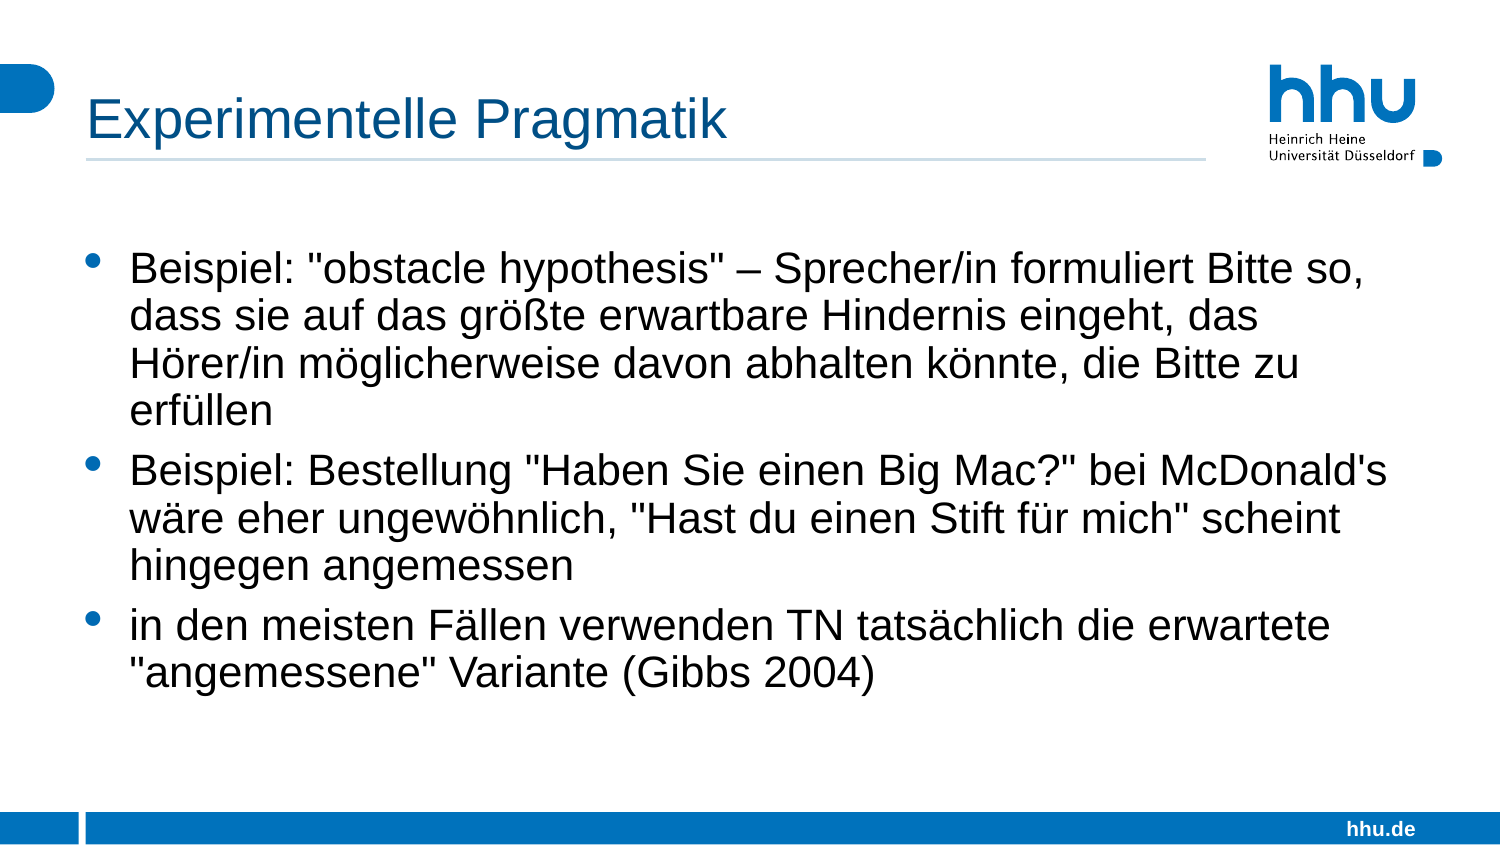

# Experimentelle Pragmatik
Beispiel: "obstacle hypothesis" – Sprecher/in formuliert Bitte so, dass sie auf das größte erwartbare Hindernis eingeht, das Hörer/in möglicherweise davon abhalten könnte, die Bitte zu erfüllen
Beispiel: Bestellung "Haben Sie einen Big Mac?" bei McDonald's wäre eher ungewöhnlich, "Hast du einen Stift für mich" scheint hingegen angemessen
in den meisten Fällen verwenden TN tatsächlich die erwartete "angemessene" Variante (Gibbs 2004)